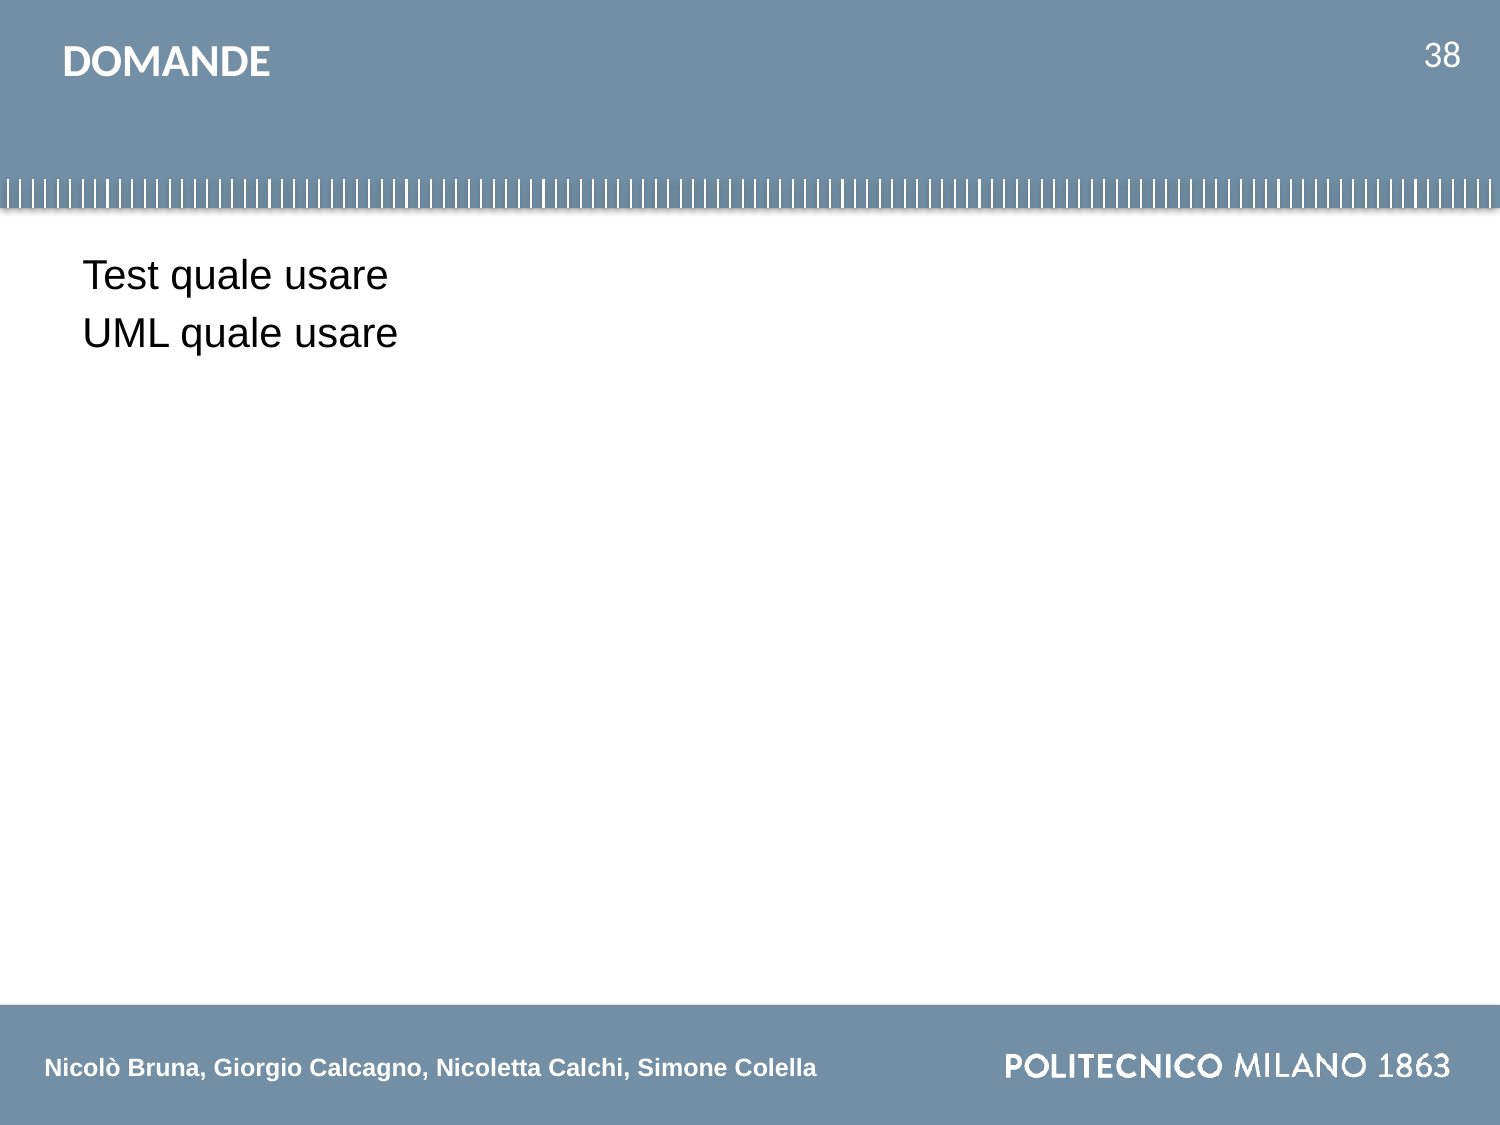

38
DOMANDE

Test quale usare
UML quale usare